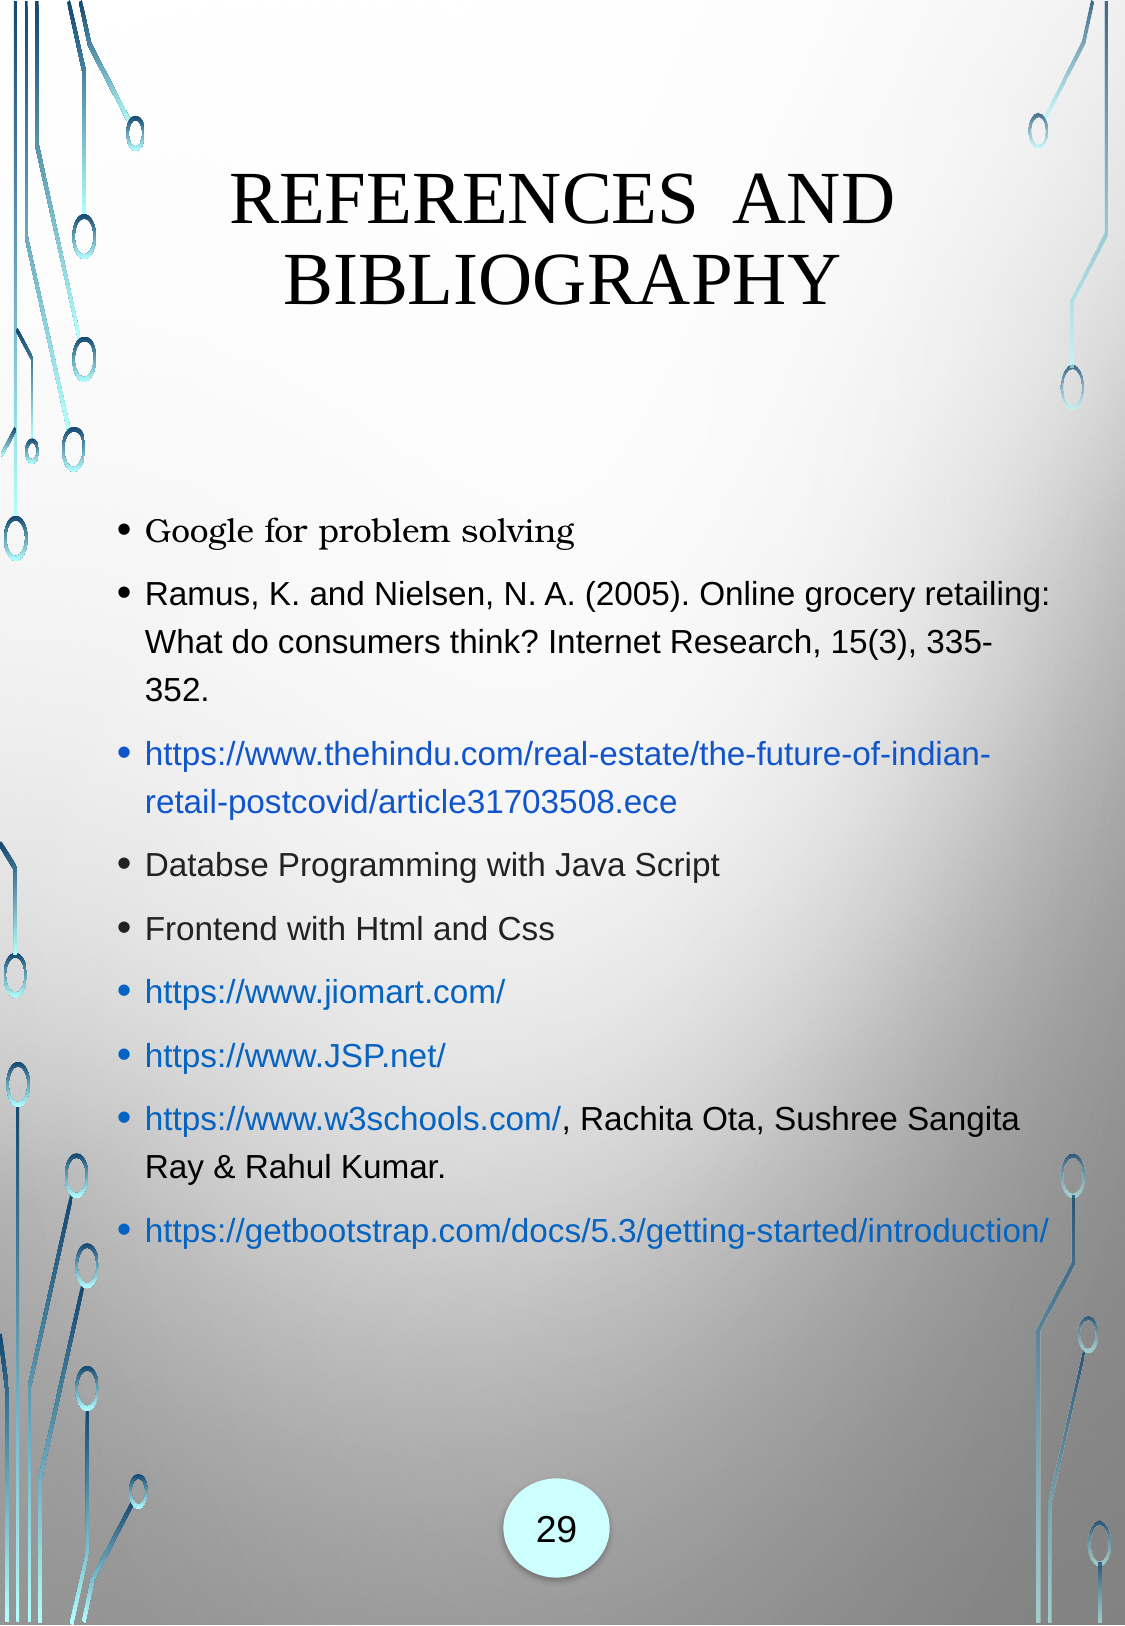

# References  and Bibliography
Google for problem solving
Ramus, K. and Nielsen, N. A. (2005). Online grocery retailing: What do consumers think? Internet Research, 15(3), 335-352.
https://www.thehindu.com/real-estate/the-future-of-indian-retail-postcovid/article31703508.ece
Databse Programming with Java Script
Frontend with Html and Css
https://www.jiomart.com/
https://www.JSP.net/
https://www.w3schools.com/, Rachita Ota, Sushree Sangita Ray & Rahul Kumar.
https://getbootstrap.com/docs/5.3/getting-started/introduction/

29